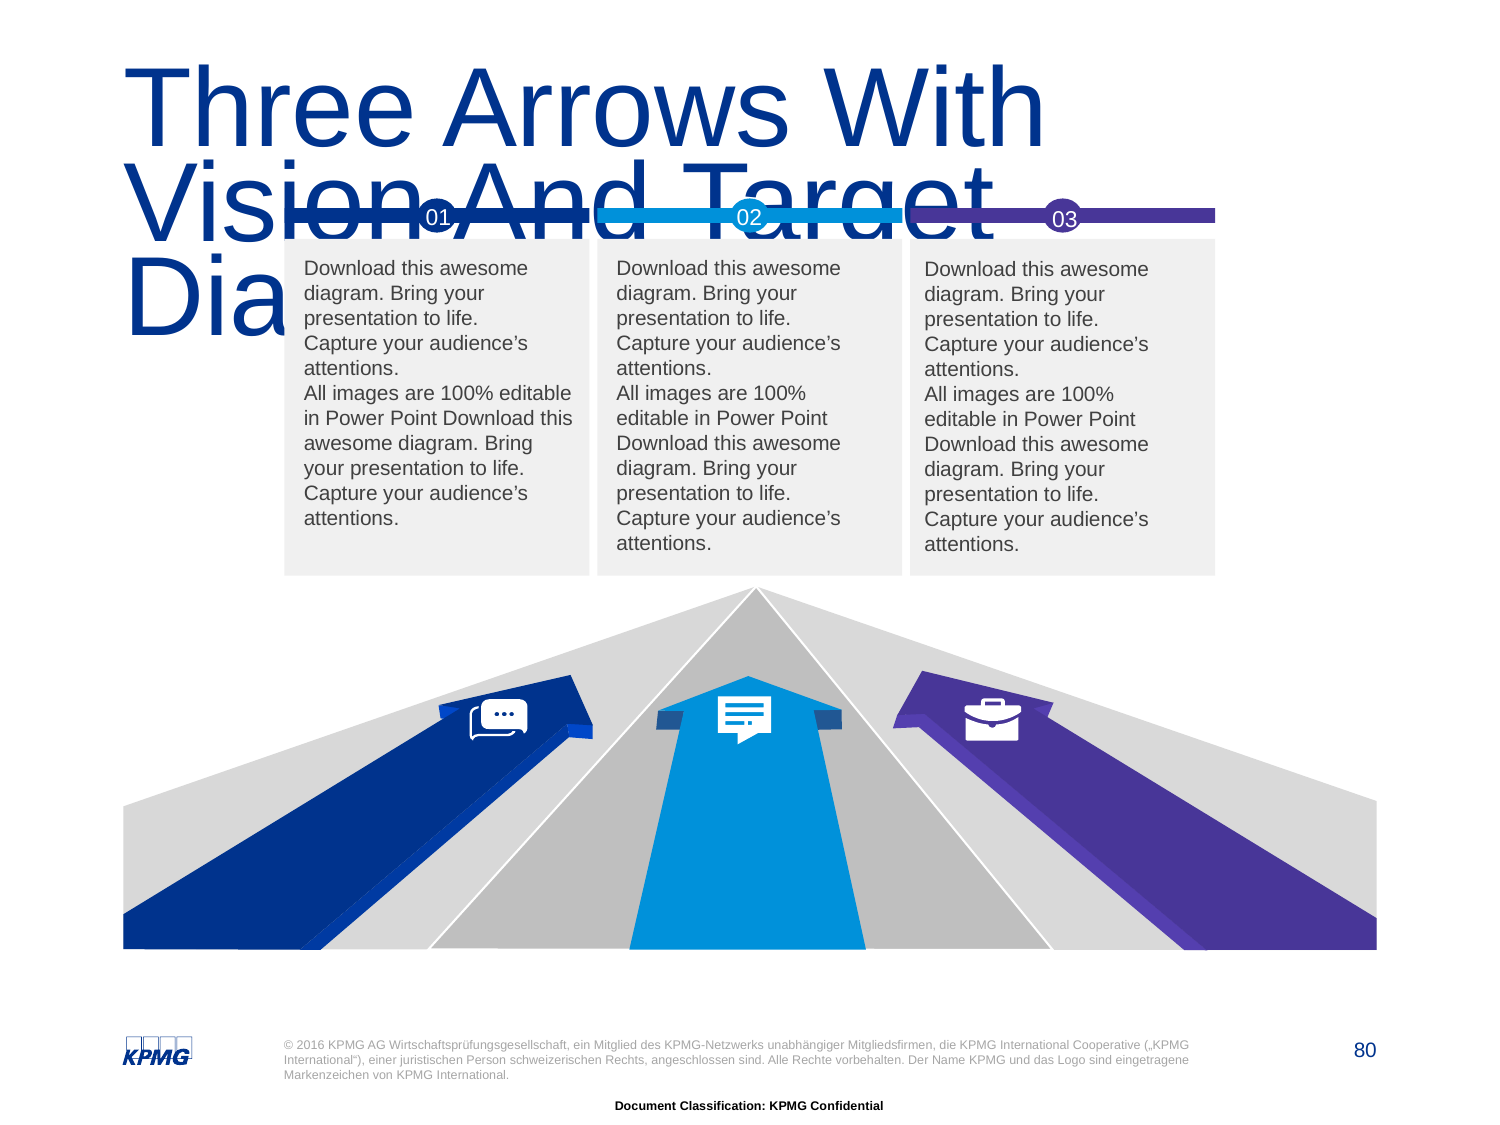

# Three Arrows With Vision And Target Diagram
01
02
03

Download this awesome diagram. Bring your presentation to life.
Capture your audience’s attentions.
All images are 100% editable in Power Point Download this awesome diagram. Bring your presentation to life.
Capture your audience’s attentions.
Download this awesome diagram. Bring your presentation to life.
Capture your audience’s attentions.
All images are 100% editable in Power Point Download this awesome diagram. Bring your presentation to life.
Capture your audience’s attentions.
Download this awesome diagram. Bring your presentation to life.
Capture your audience’s attentions.
All images are 100% editable in Power Point Download this awesome diagram. Bring your presentation to life.
Capture your audience’s attentions.